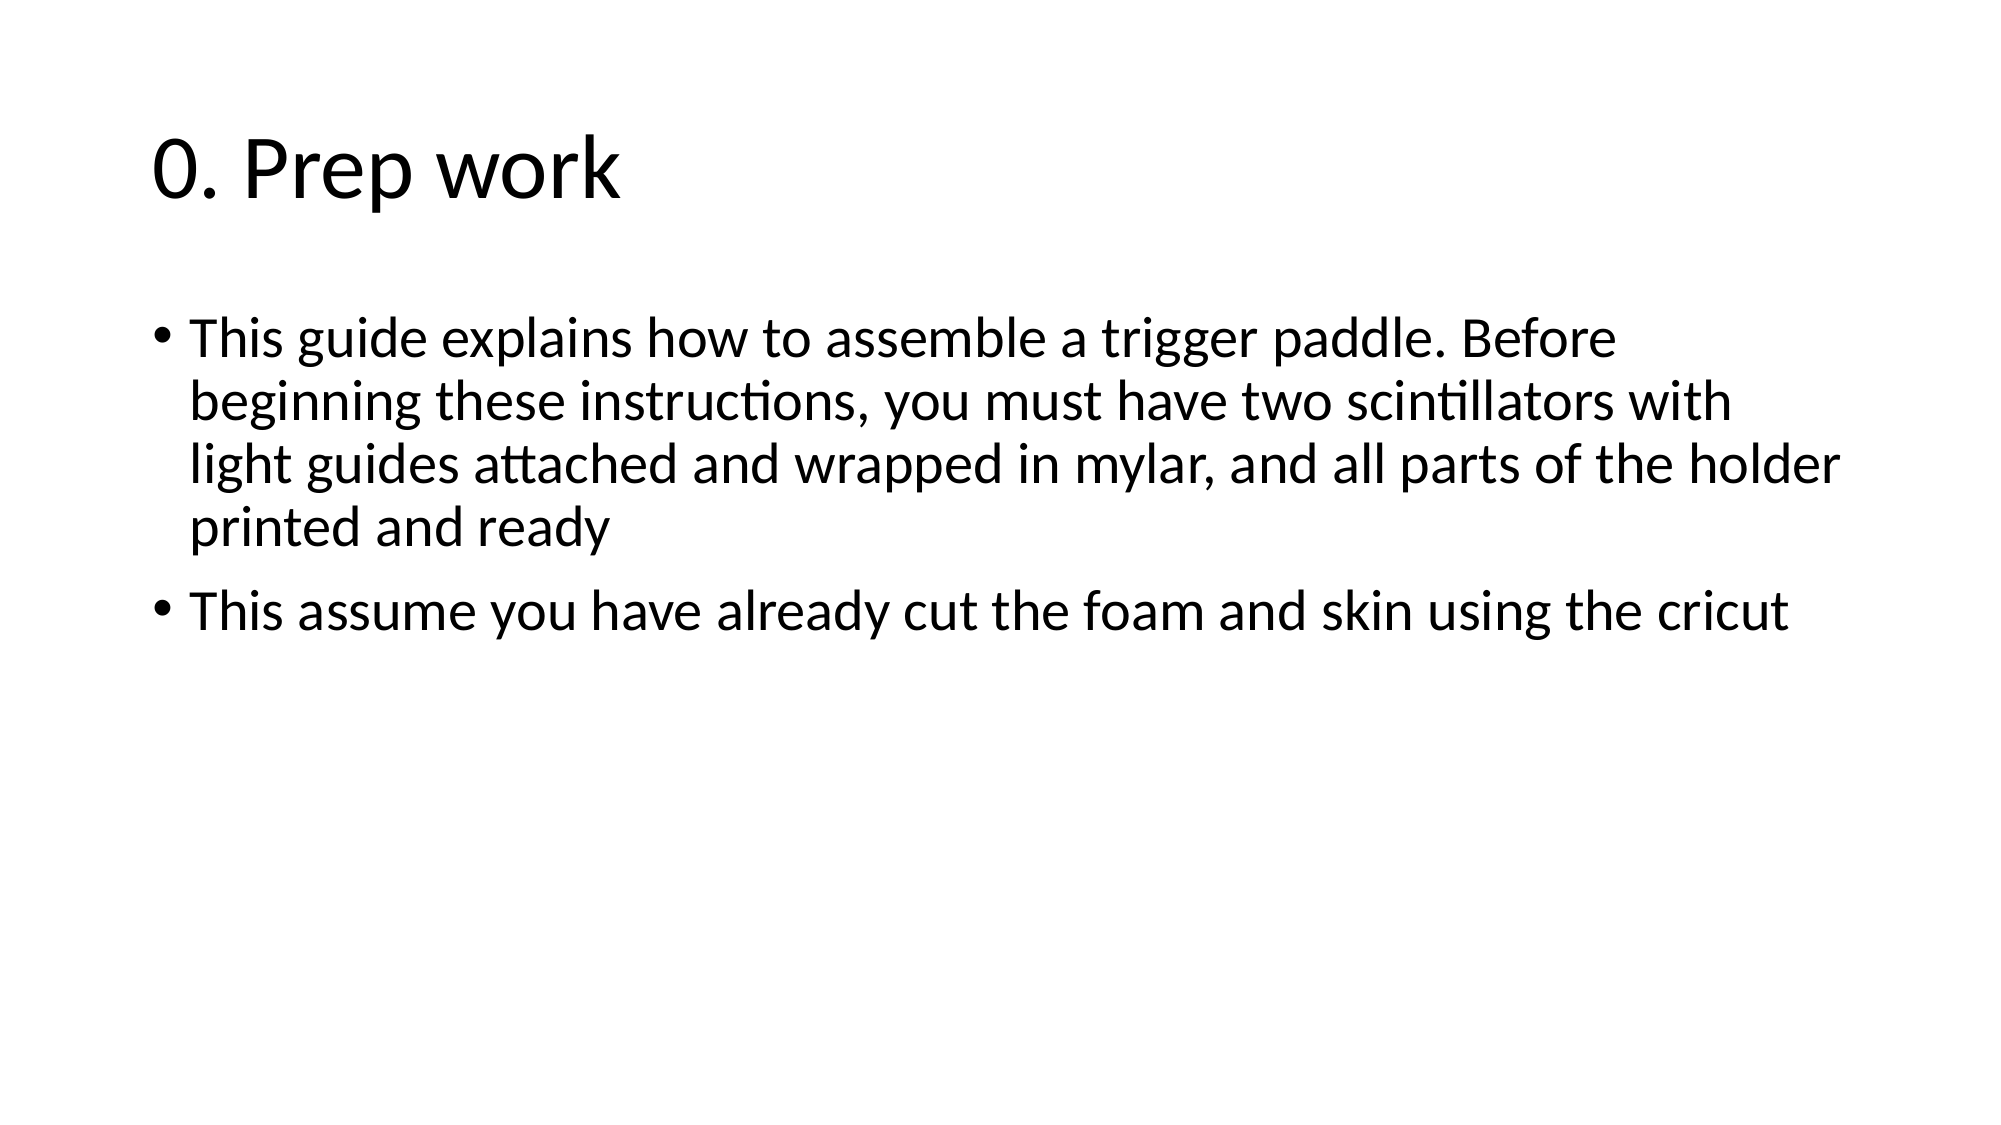

# 0. Prep work
This guide explains how to assemble a trigger paddle. Before beginning these instructions, you must have two scintillators with light guides attached and wrapped in mylar, and all parts of the holder printed and ready
This assume you have already cut the foam and skin using the cricut